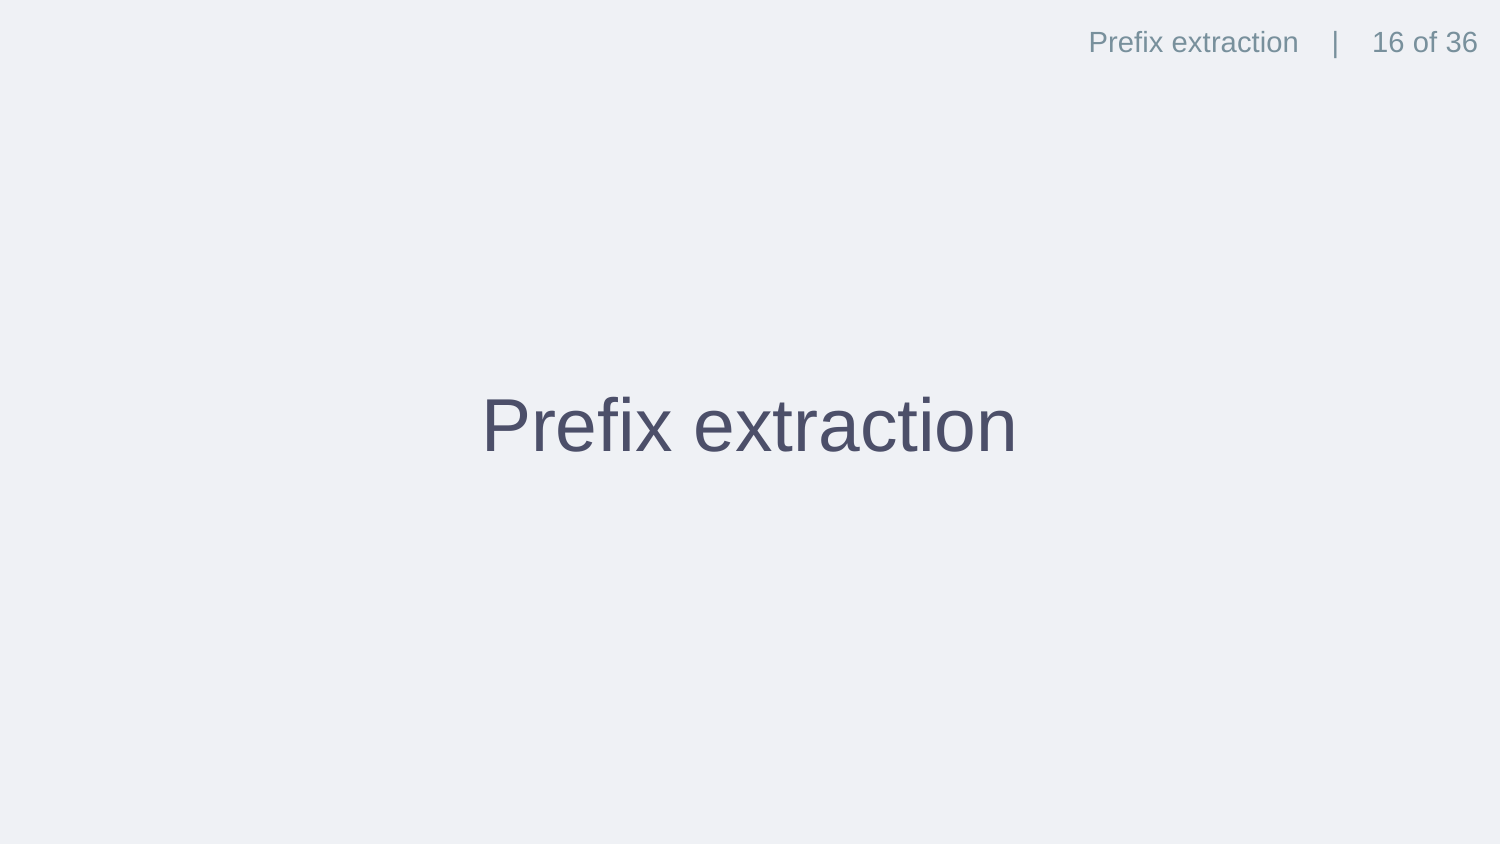

Prefix extraction    |    16 of 36
# Prefix extraction